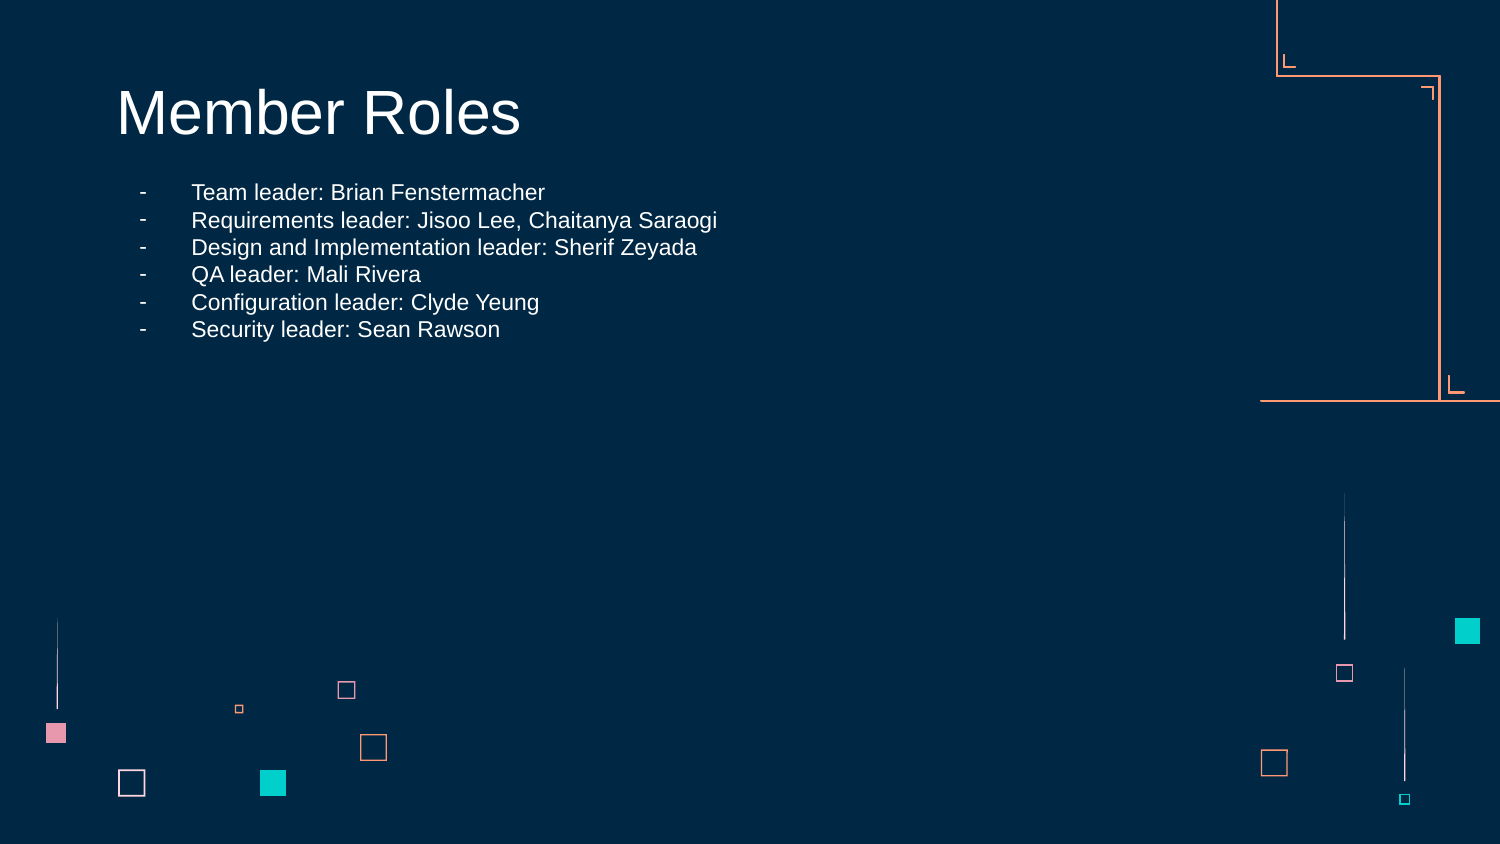

# Member Roles
Team leader: Brian Fenstermacher
Requirements leader: Jisoo Lee, Chaitanya Saraogi
Design and Implementation leader: Sherif Zeyada
QA leader: Mali Rivera
Configuration leader: Clyde Yeung
Security leader: Sean Rawson